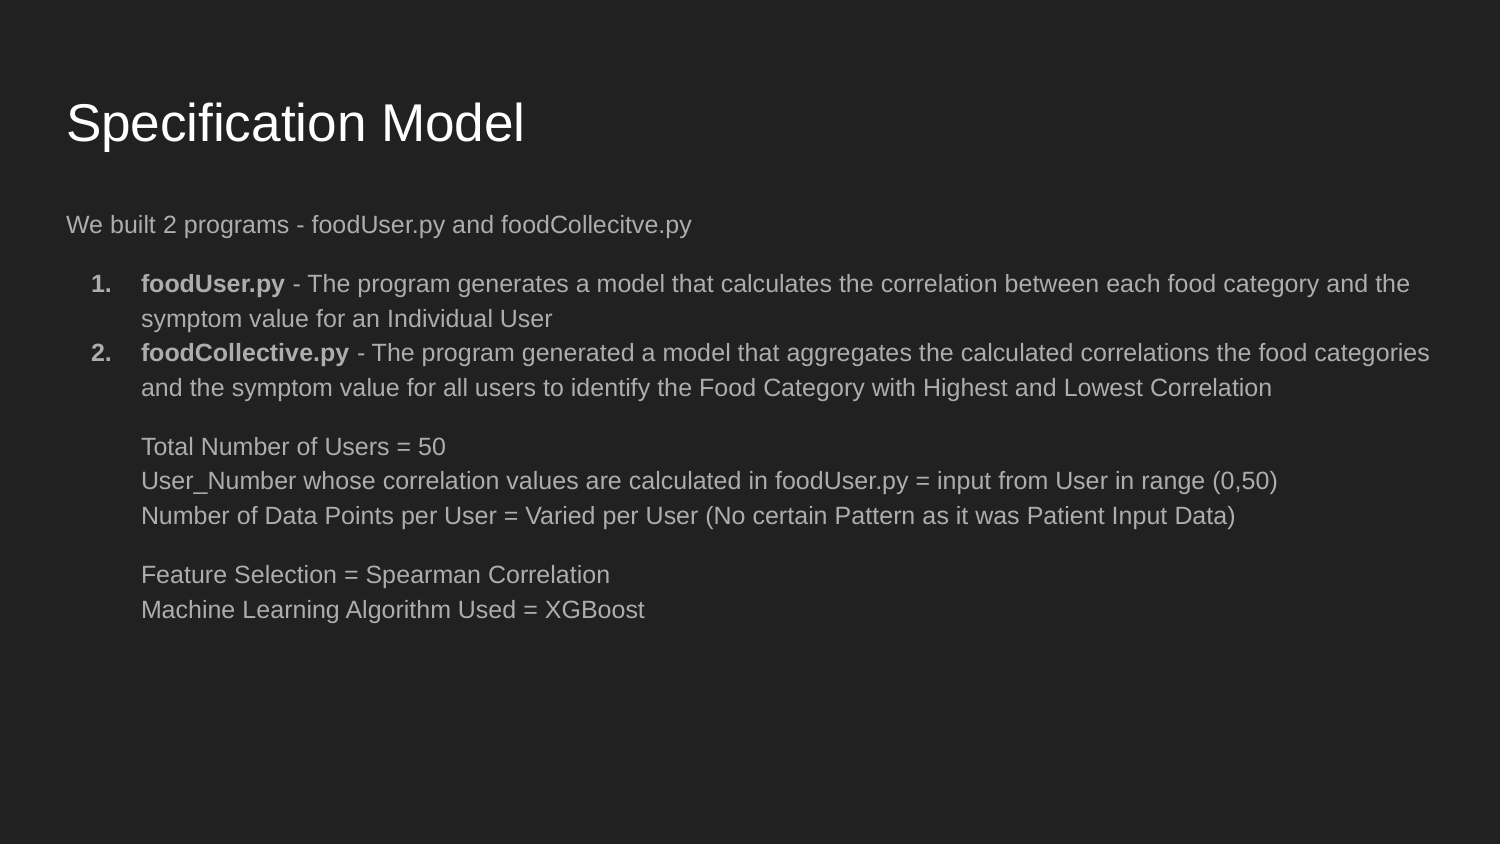

# Specification Model
We built 2 programs - foodUser.py and foodCollecitve.py
foodUser.py - The program generates a model that calculates the correlation between each food category and the symptom value for an Individual User
foodCollective.py - The program generated a model that aggregates the calculated correlations the food categories and the symptom value for all users to identify the Food Category with Highest and Lowest Correlation
Total Number of Users = 50
User_Number whose correlation values are calculated in foodUser.py = input from User in range (0,50)
Number of Data Points per User = Varied per User (No certain Pattern as it was Patient Input Data)
Feature Selection = Spearman Correlation
Machine Learning Algorithm Used = XGBoost